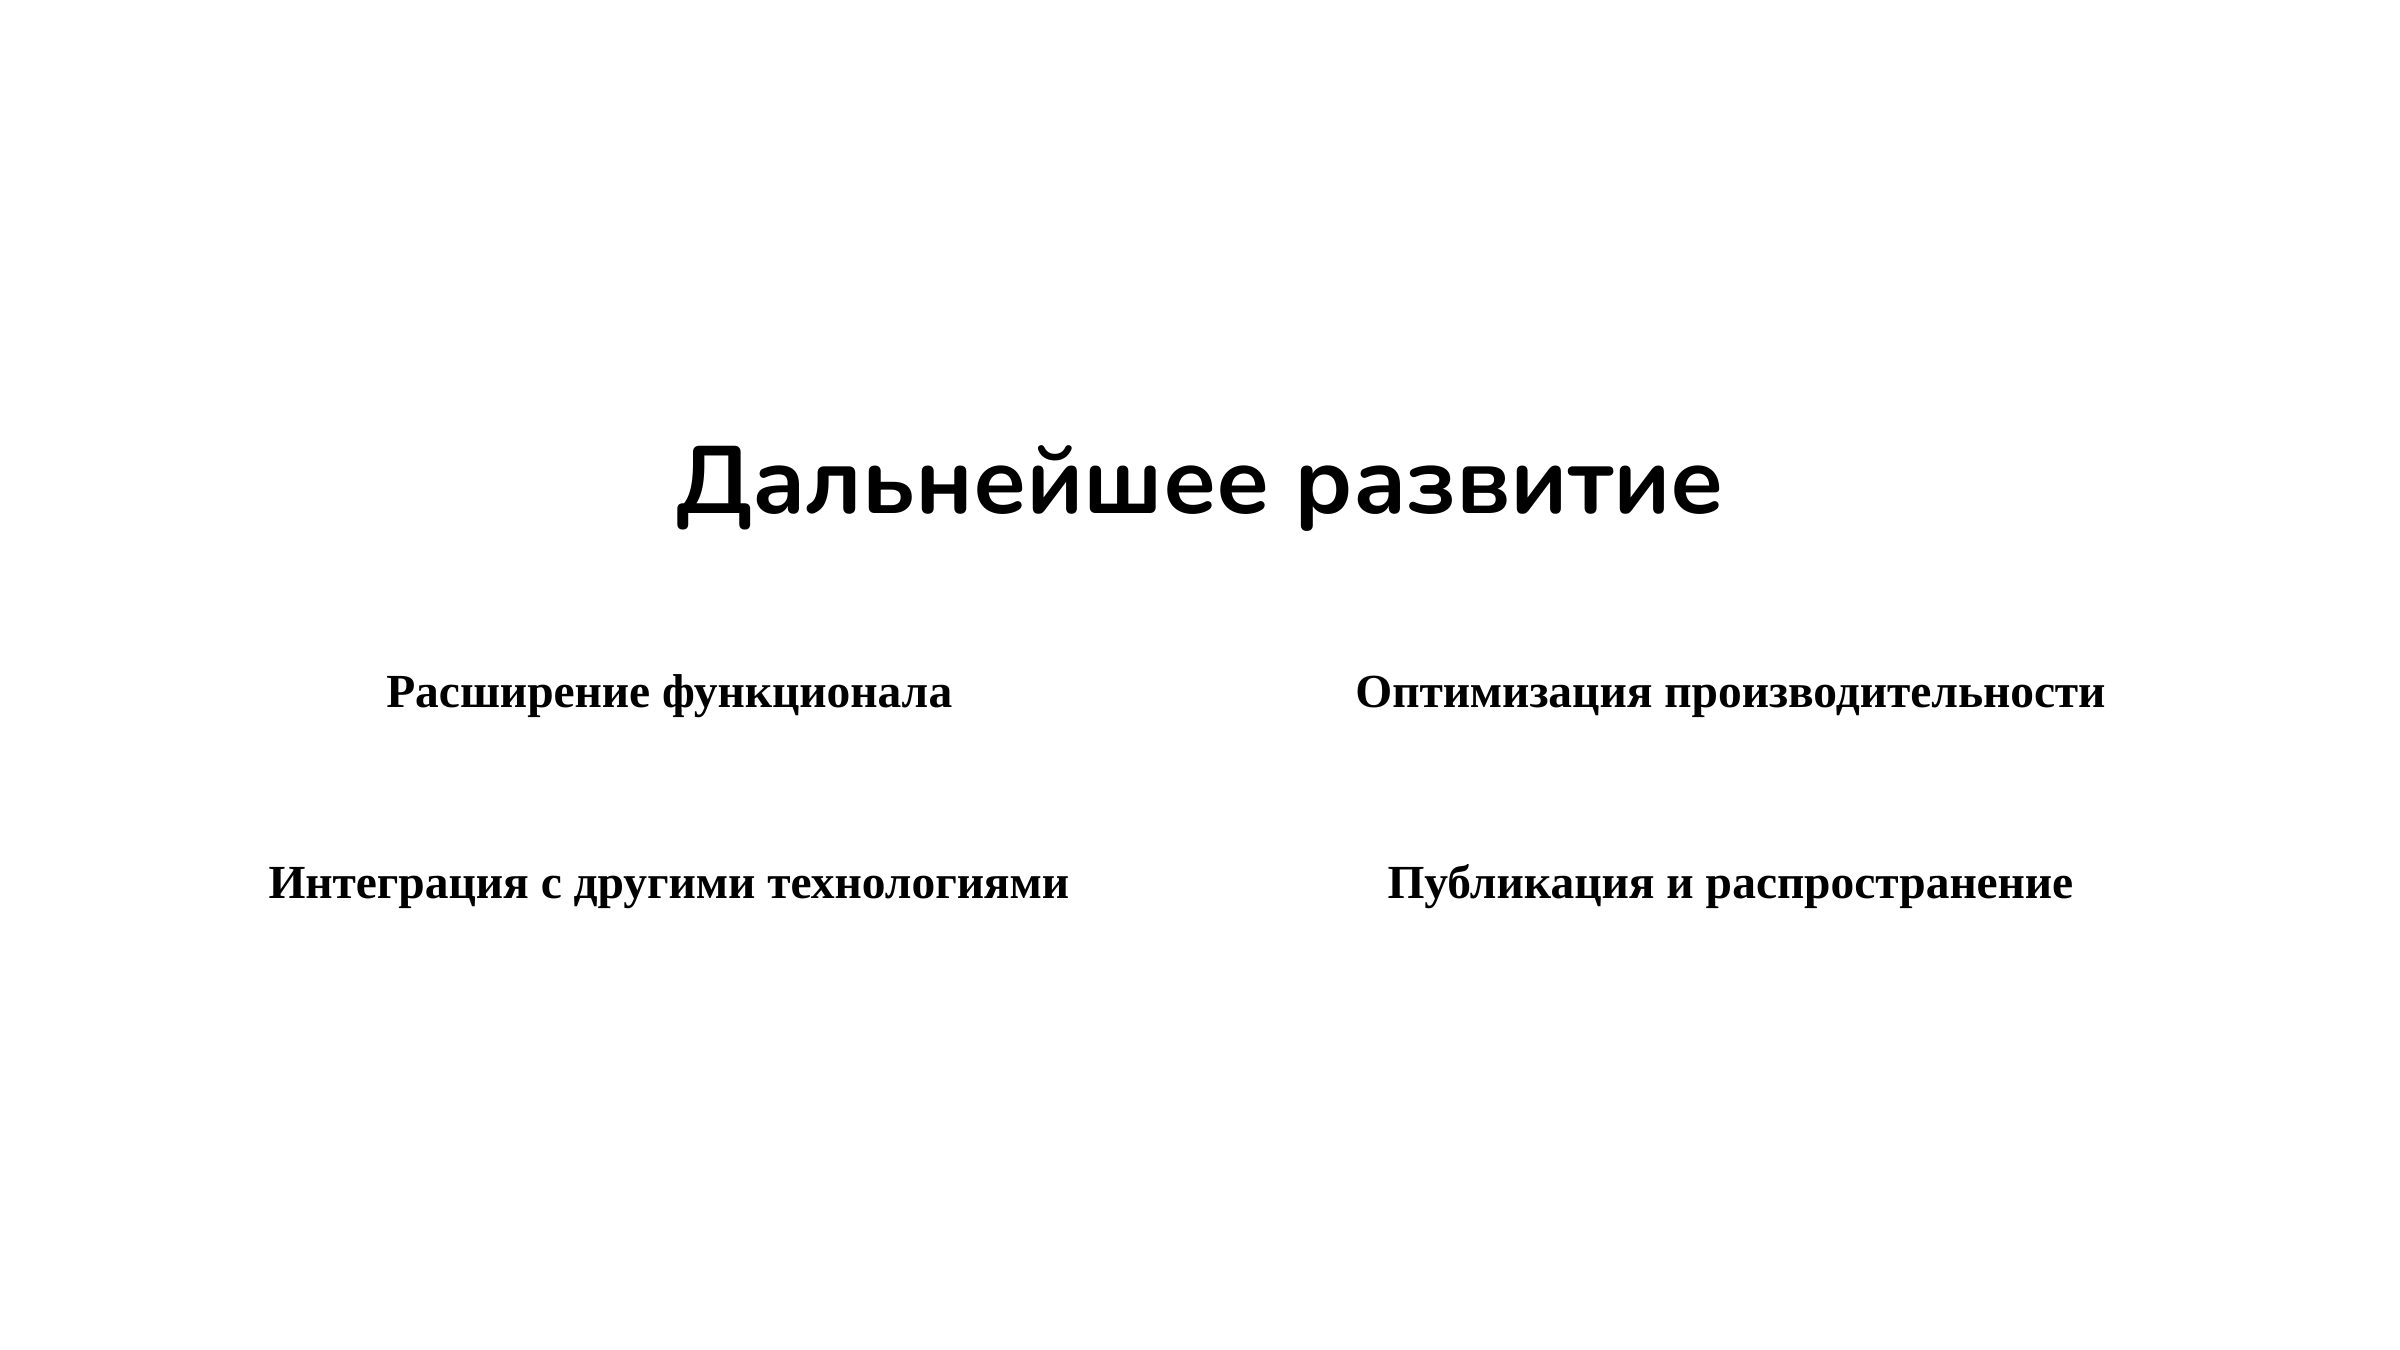

Дальнейшее развитие
Расширение функционала
Оптимизация производительности
Интеграция с другими технологиями
Публикация и распространение